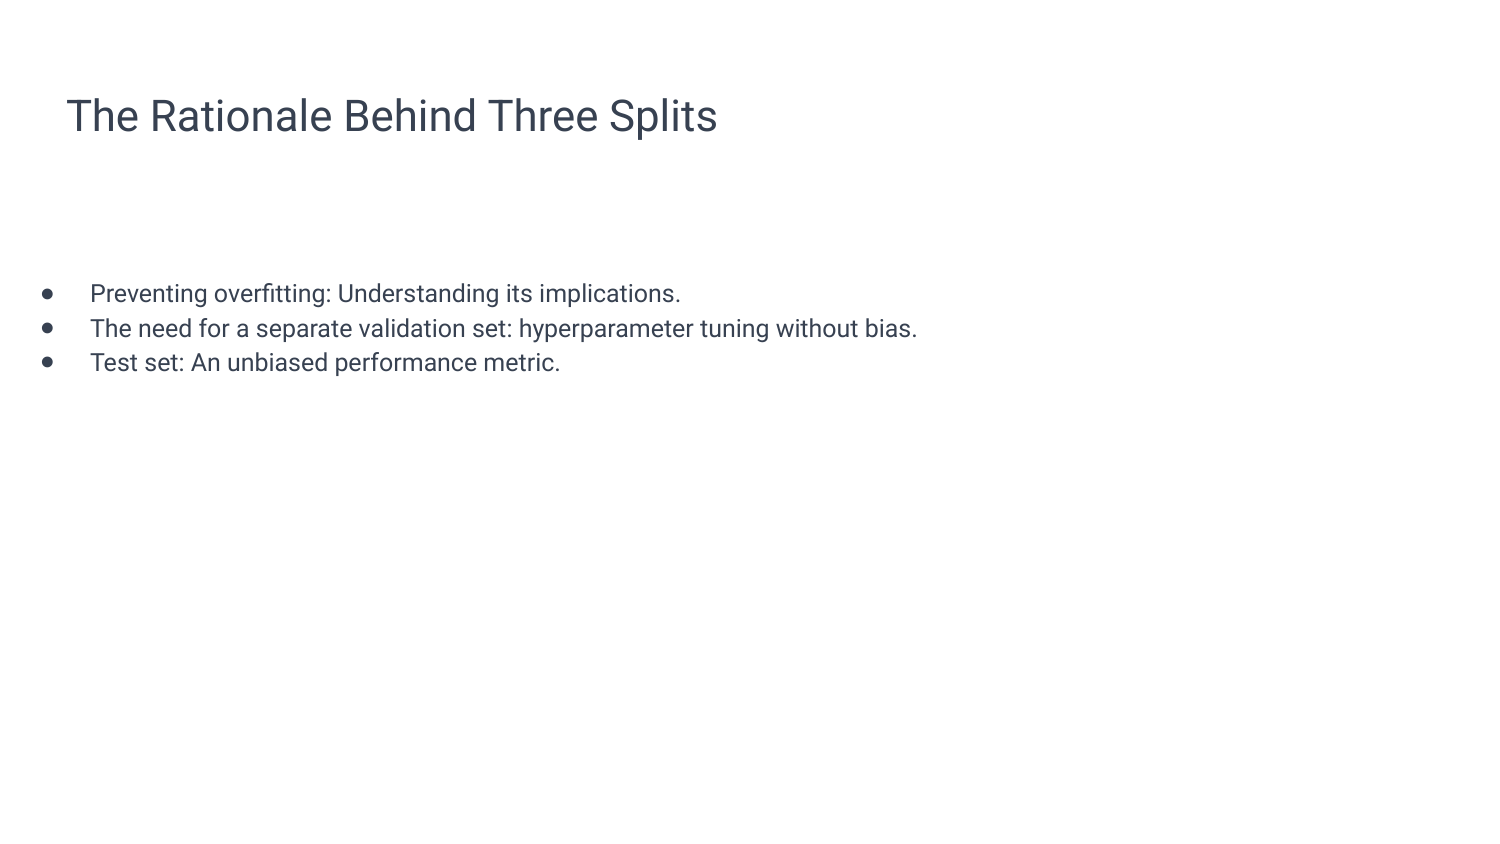

# The Rationale Behind Three Splits
Preventing overfitting: Understanding its implications.
The need for a separate validation set: hyperparameter tuning without bias.
Test set: An unbiased performance metric.